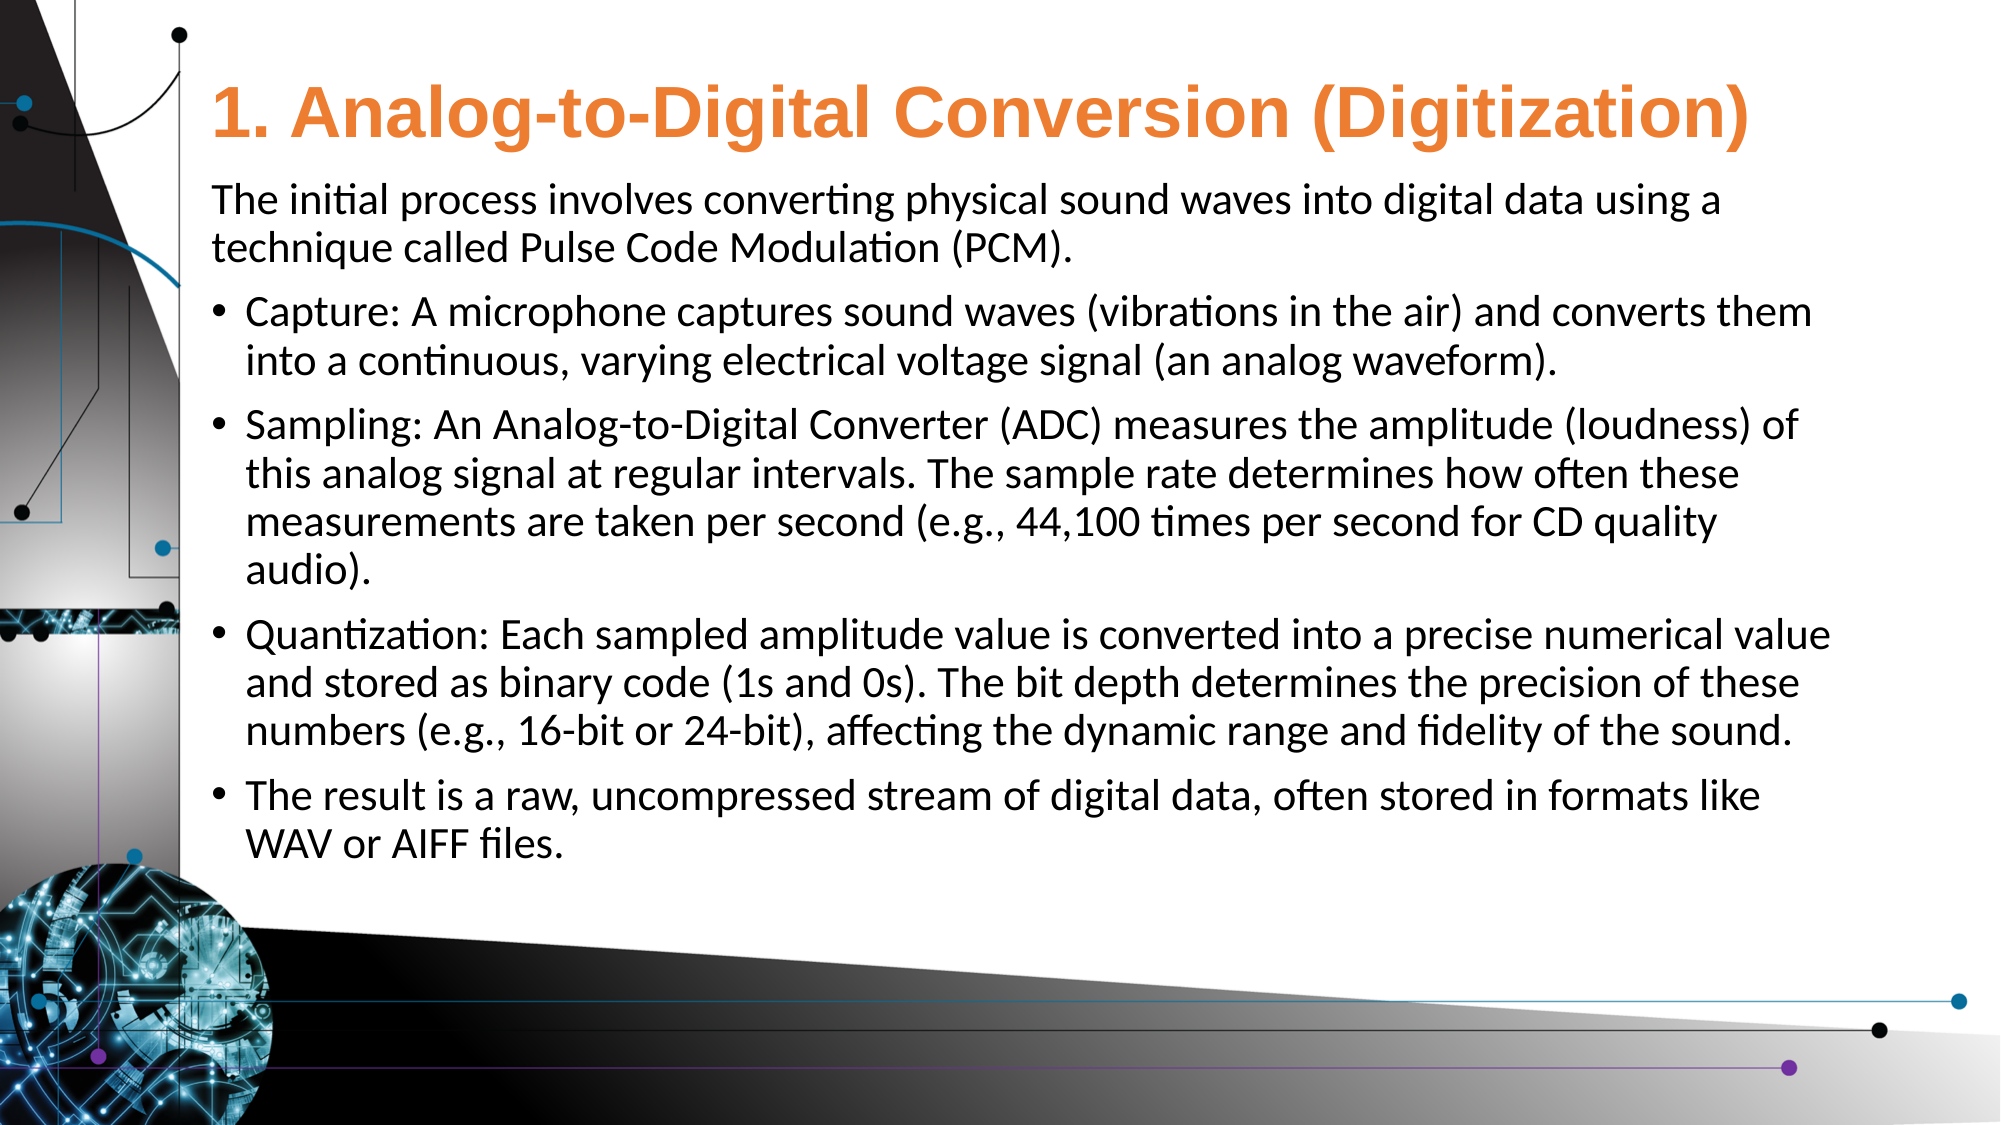

# 1. Analog-to-Digital Conversion (Digitization)
The initial process involves converting physical sound waves into digital data using a technique called Pulse Code Modulation (PCM).
Capture: A microphone captures sound waves (vibrations in the air) and converts them into a continuous, varying electrical voltage signal (an analog waveform).
Sampling: An Analog-to-Digital Converter (ADC) measures the amplitude (loudness) of this analog signal at regular intervals. The sample rate determines how often these measurements are taken per second (e.g., 44,100 times per second for CD quality audio).
Quantization: Each sampled amplitude value is converted into a precise numerical value and stored as binary code (1s and 0s). The bit depth determines the precision of these numbers (e.g., 16-bit or 24-bit), affecting the dynamic range and fidelity of the sound.
The result is a raw, uncompressed stream of digital data, often stored in formats like WAV or AIFF files.